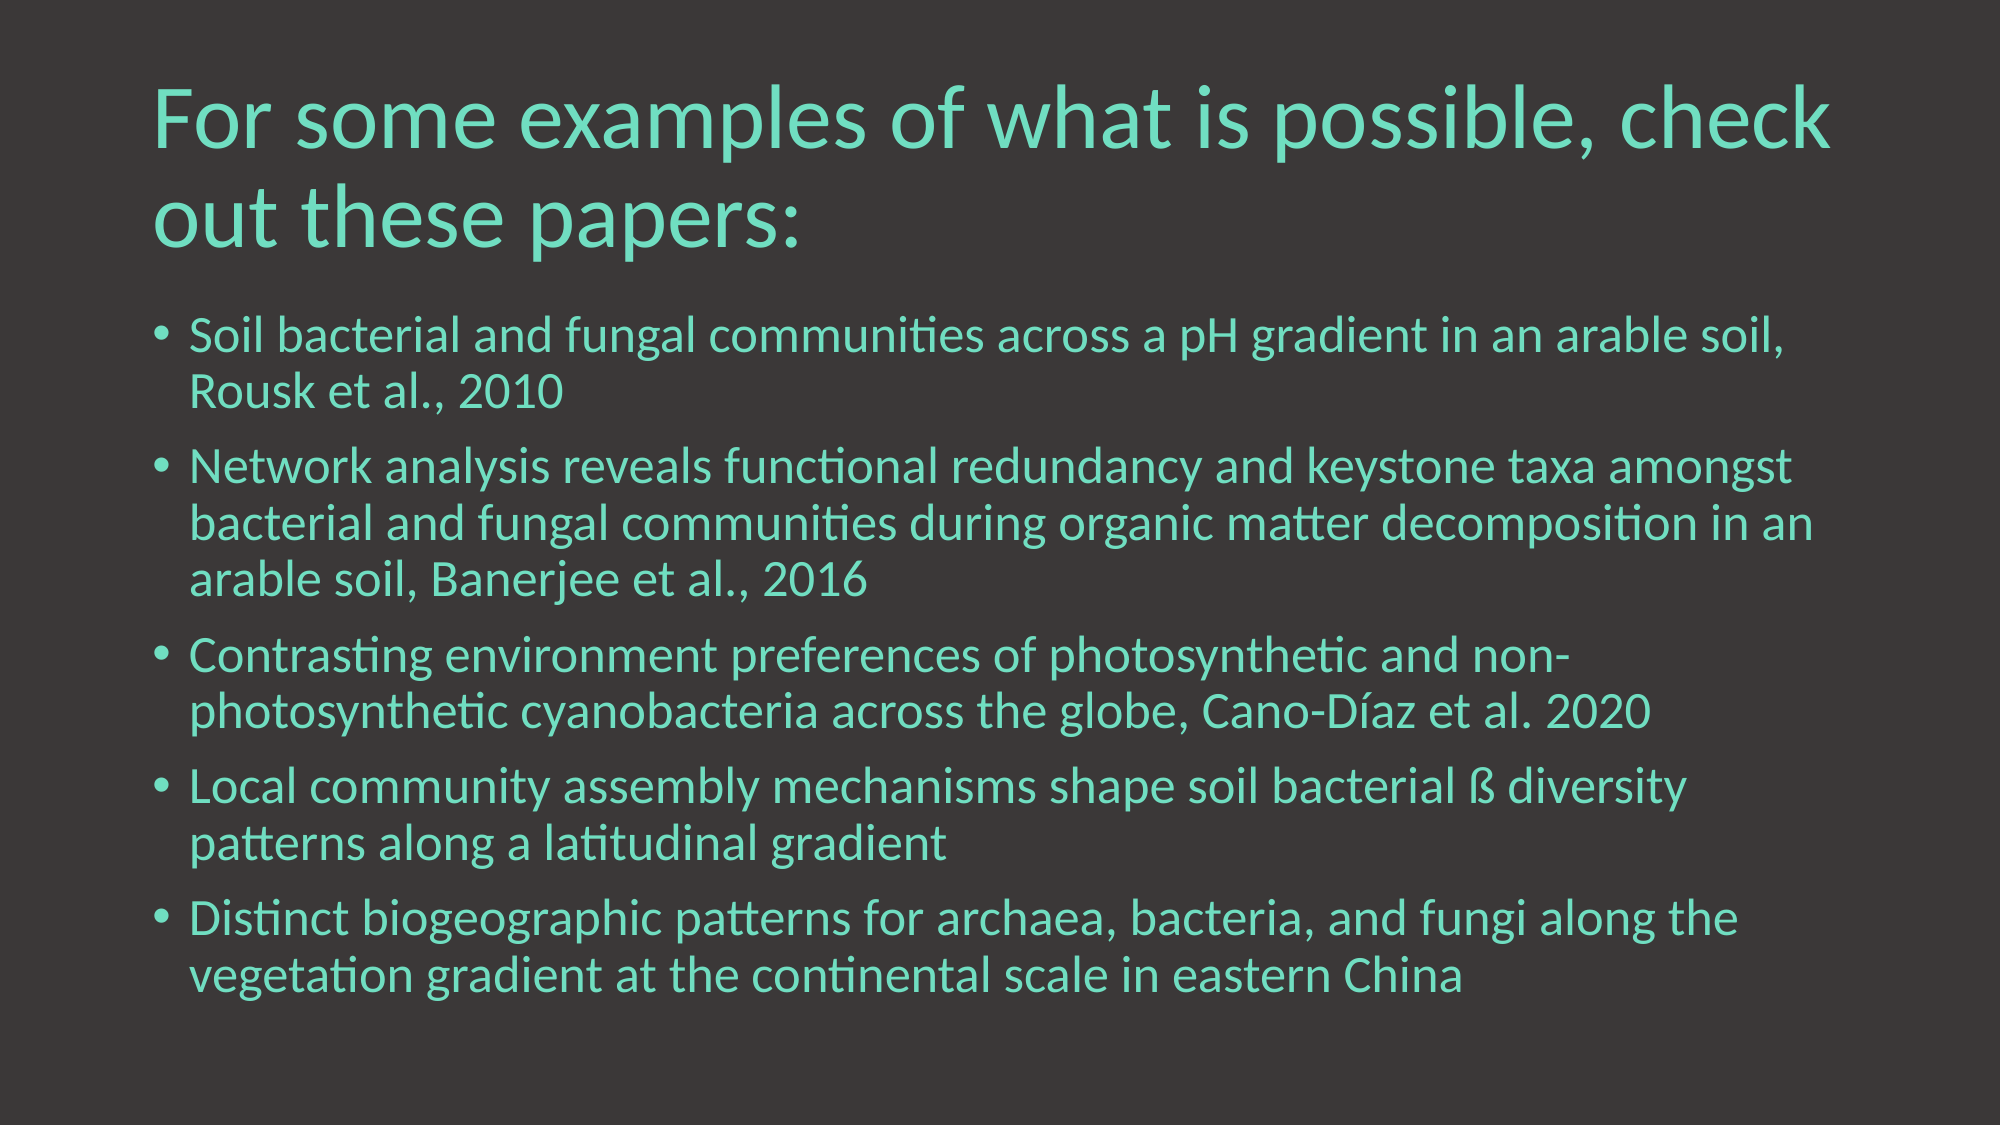

# For some examples of what is possible, check out these papers:
Soil bacterial and fungal communities across a pH gradient in an arable soil, Rousk et al., 2010
Network analysis reveals functional redundancy and keystone taxa amongst bacterial and fungal communities during organic matter decomposition in an arable soil, Banerjee et al., 2016
Contrasting environment preferences of photosynthetic and non-photosynthetic cyanobacteria across the globe, Cano-Díaz et al. 2020
Local community assembly mechanisms shape soil bacterial ß diversity patterns along a latitudinal gradient
Distinct biogeographic patterns for archaea, bacteria, and fungi along the vegetation gradient at the continental scale in eastern China